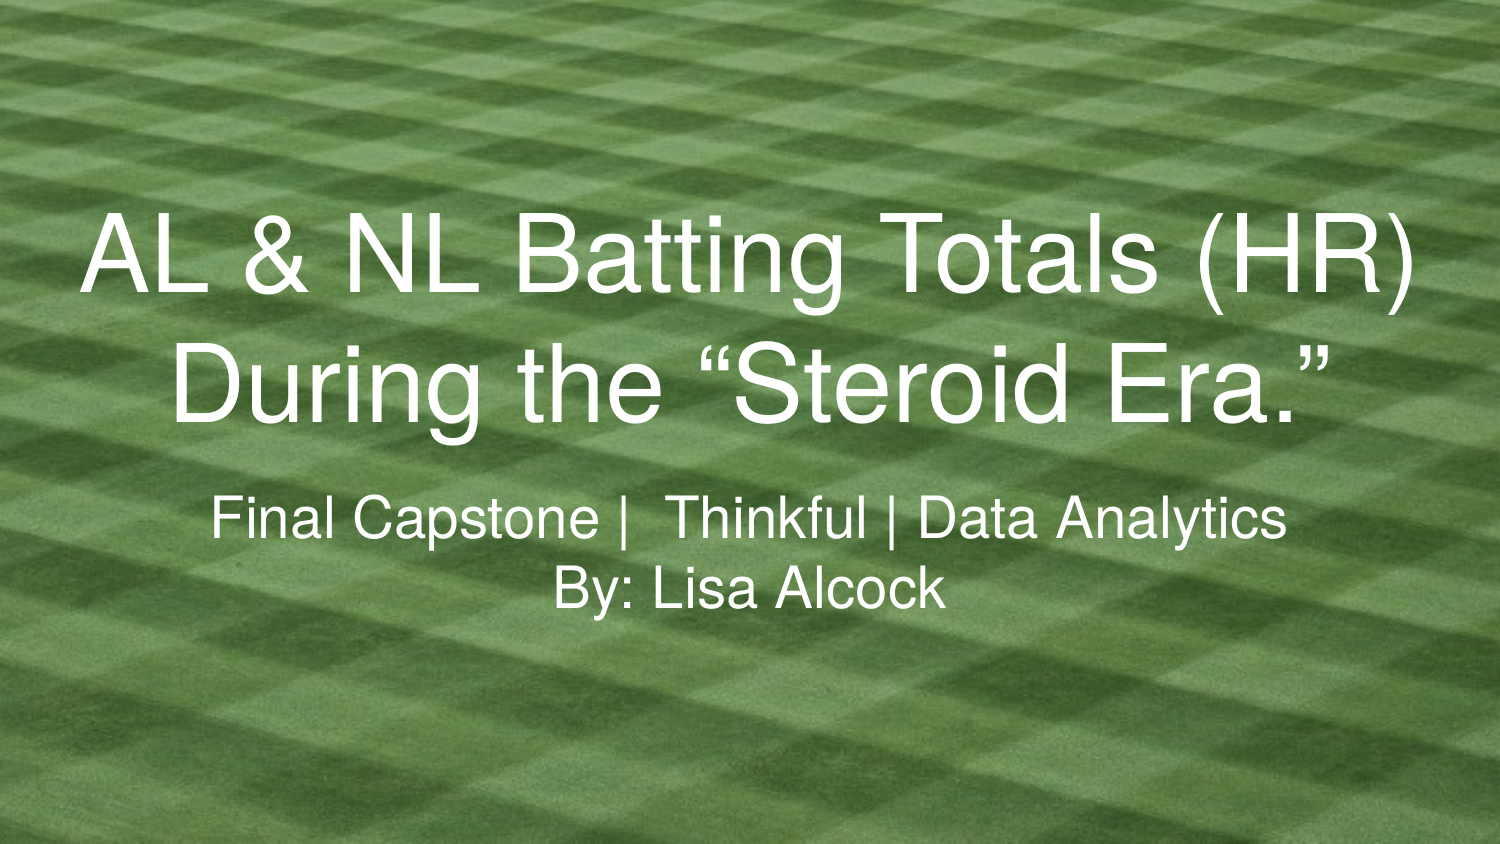

# AL & NL Batting Totals (HR) During the “Steroid Era.”
Final Capstone |  Thinkful | Data Analytics
By: Lisa Alcock